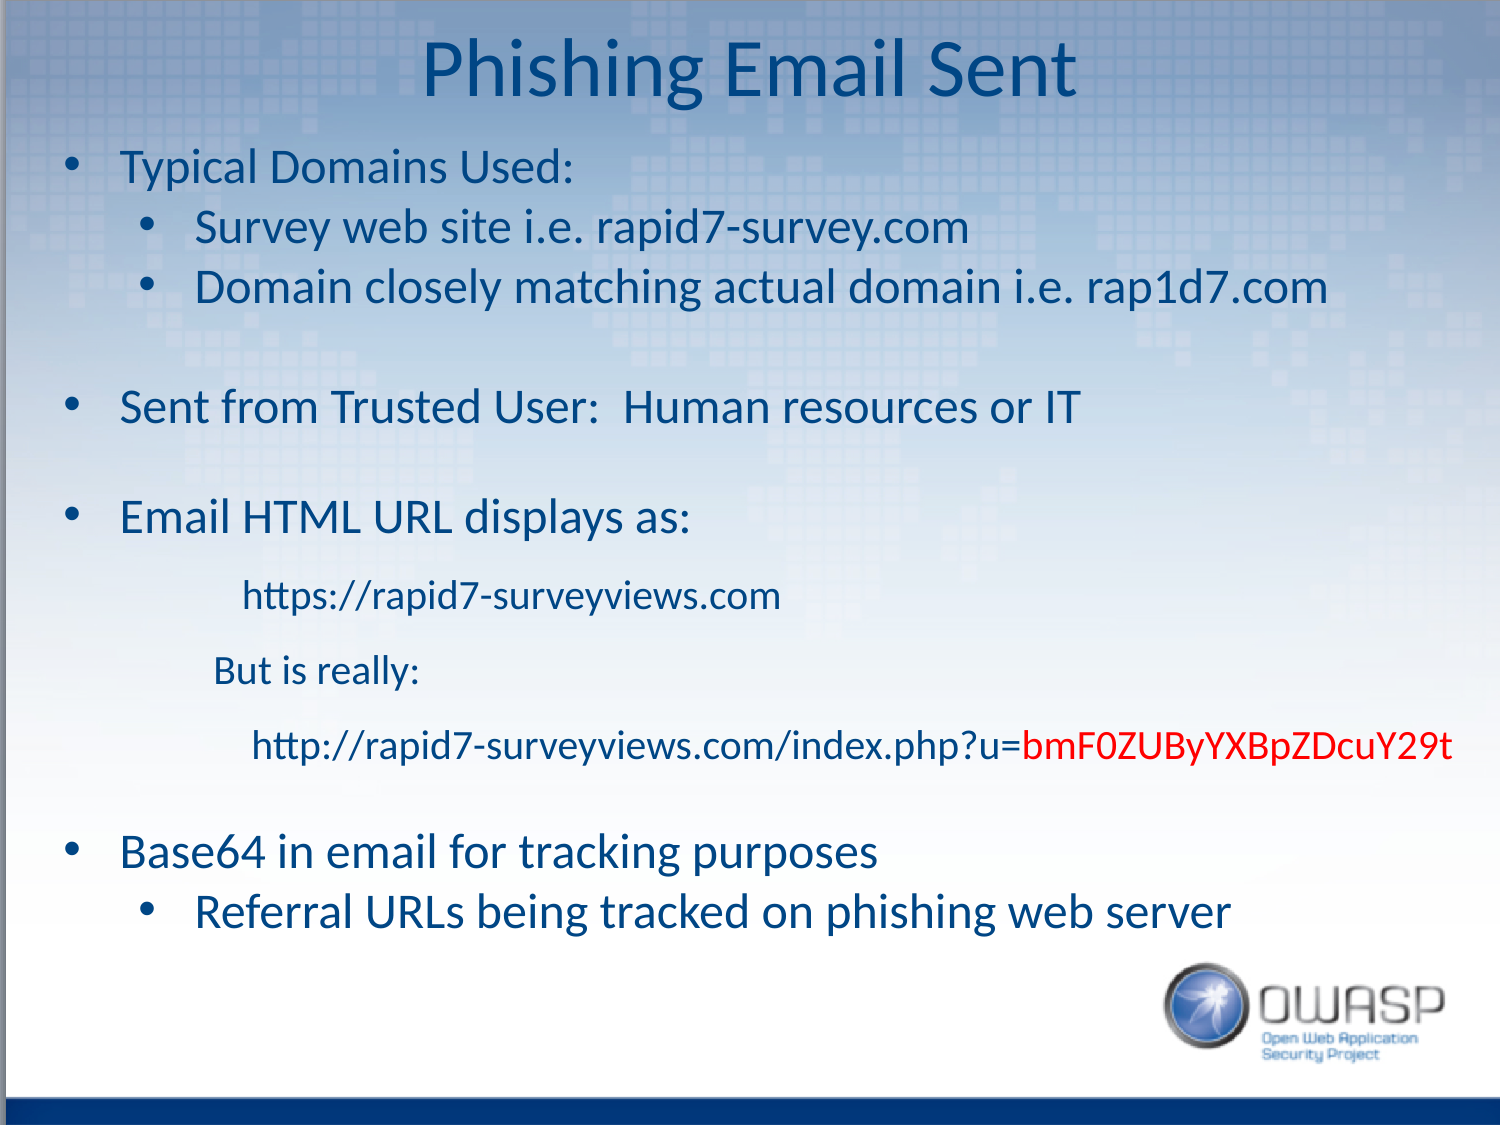

Phishing Email Sent
Typical Domains Used:
Survey web site i.e. rapid7-survey.com
Domain closely matching actual domain i.e. rap1d7.com
Sent from Trusted User:  Human resources or IT

Email HTML URL displays as:
	   https://rapid7-surveyviews.com
	But is really:
	    http://rapid7-surveyviews.com/index.php?u=bmF0ZUByYXBpZDcuY29t

Base64 in email for tracking purposes
Referral URLs being tracked on phishing web server